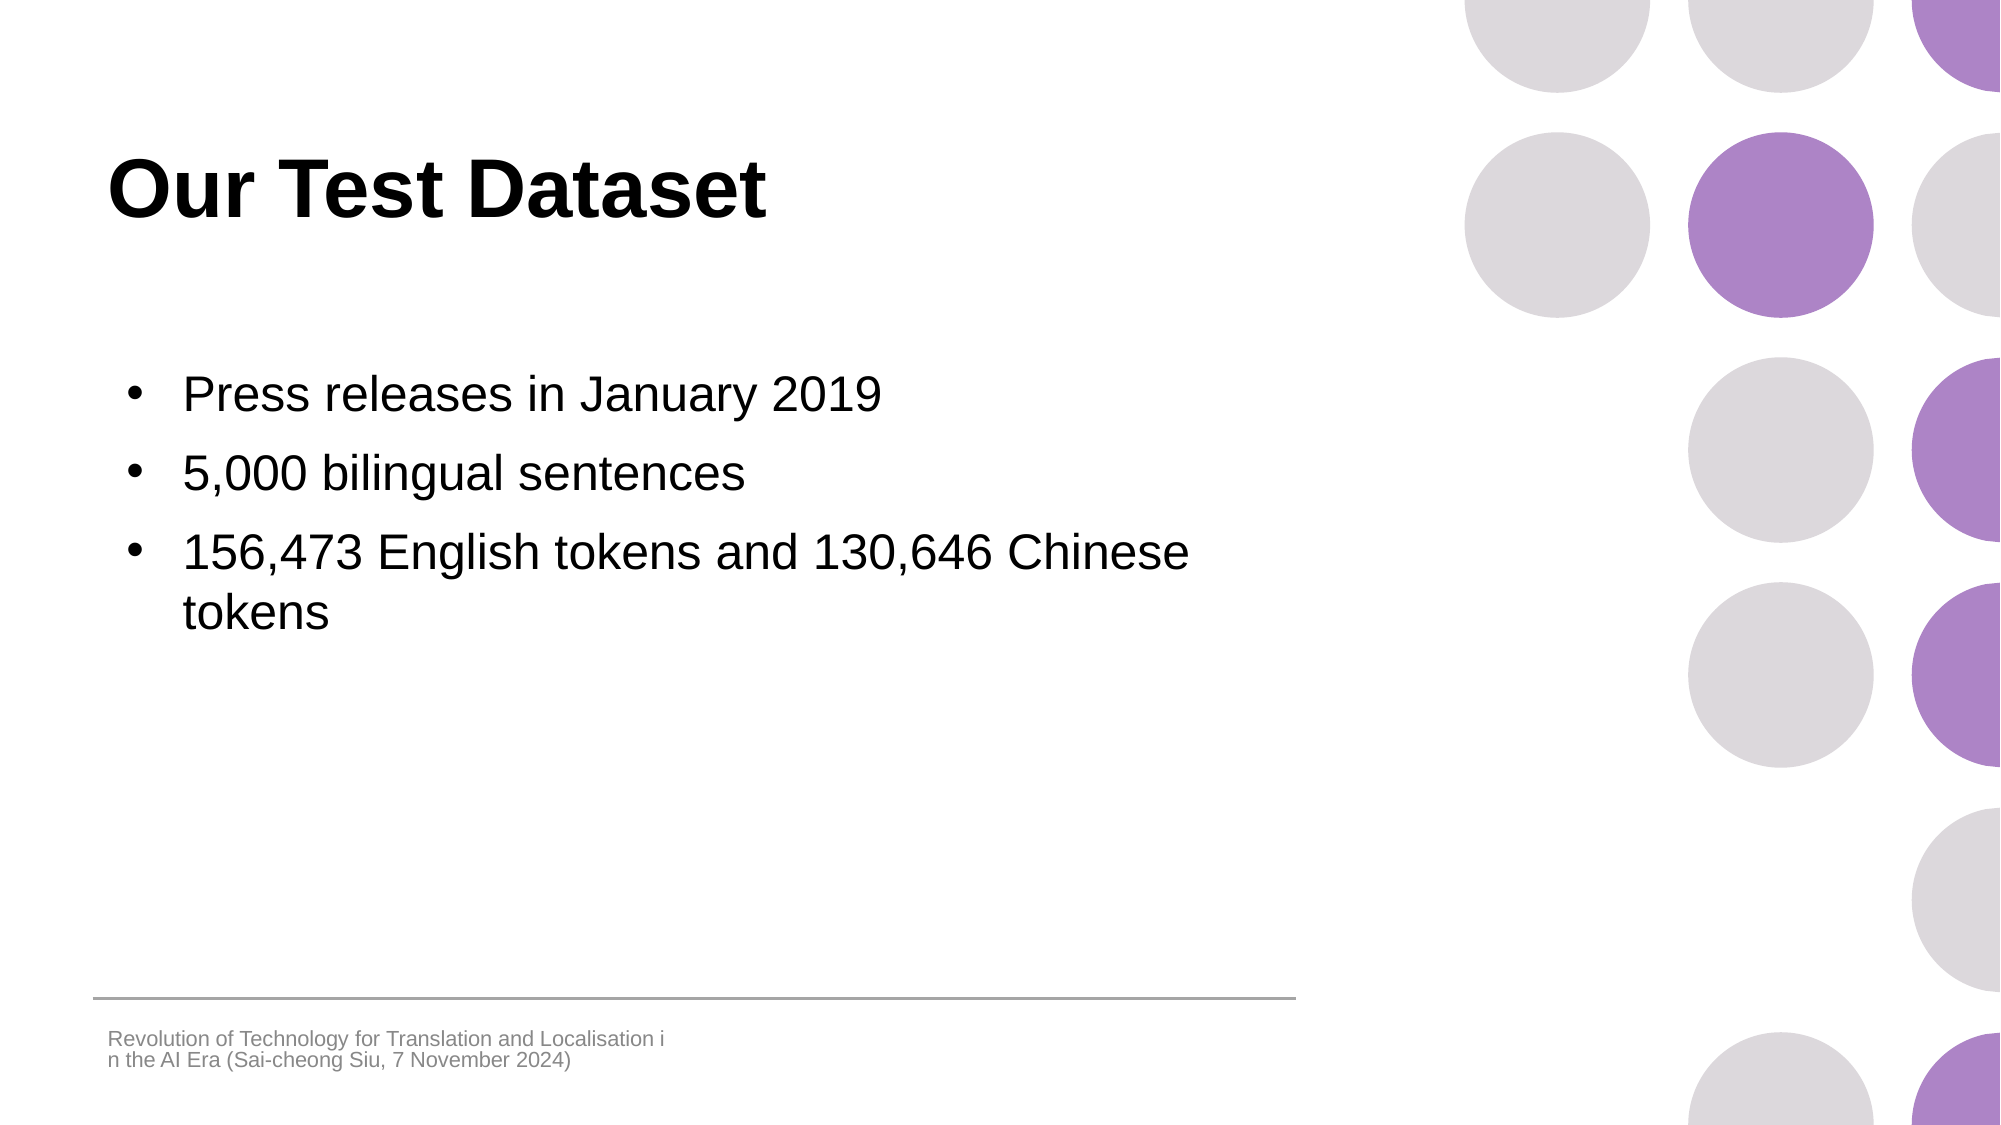

# Our Test Dataset
Press releases in January 2019
5,000 bilingual sentences
156,473 English tokens and 130,646 Chinese tokens

Revolution of Technology for Translation and Localisation in the AI Era (Sai-cheong Siu, 7 November 2024)